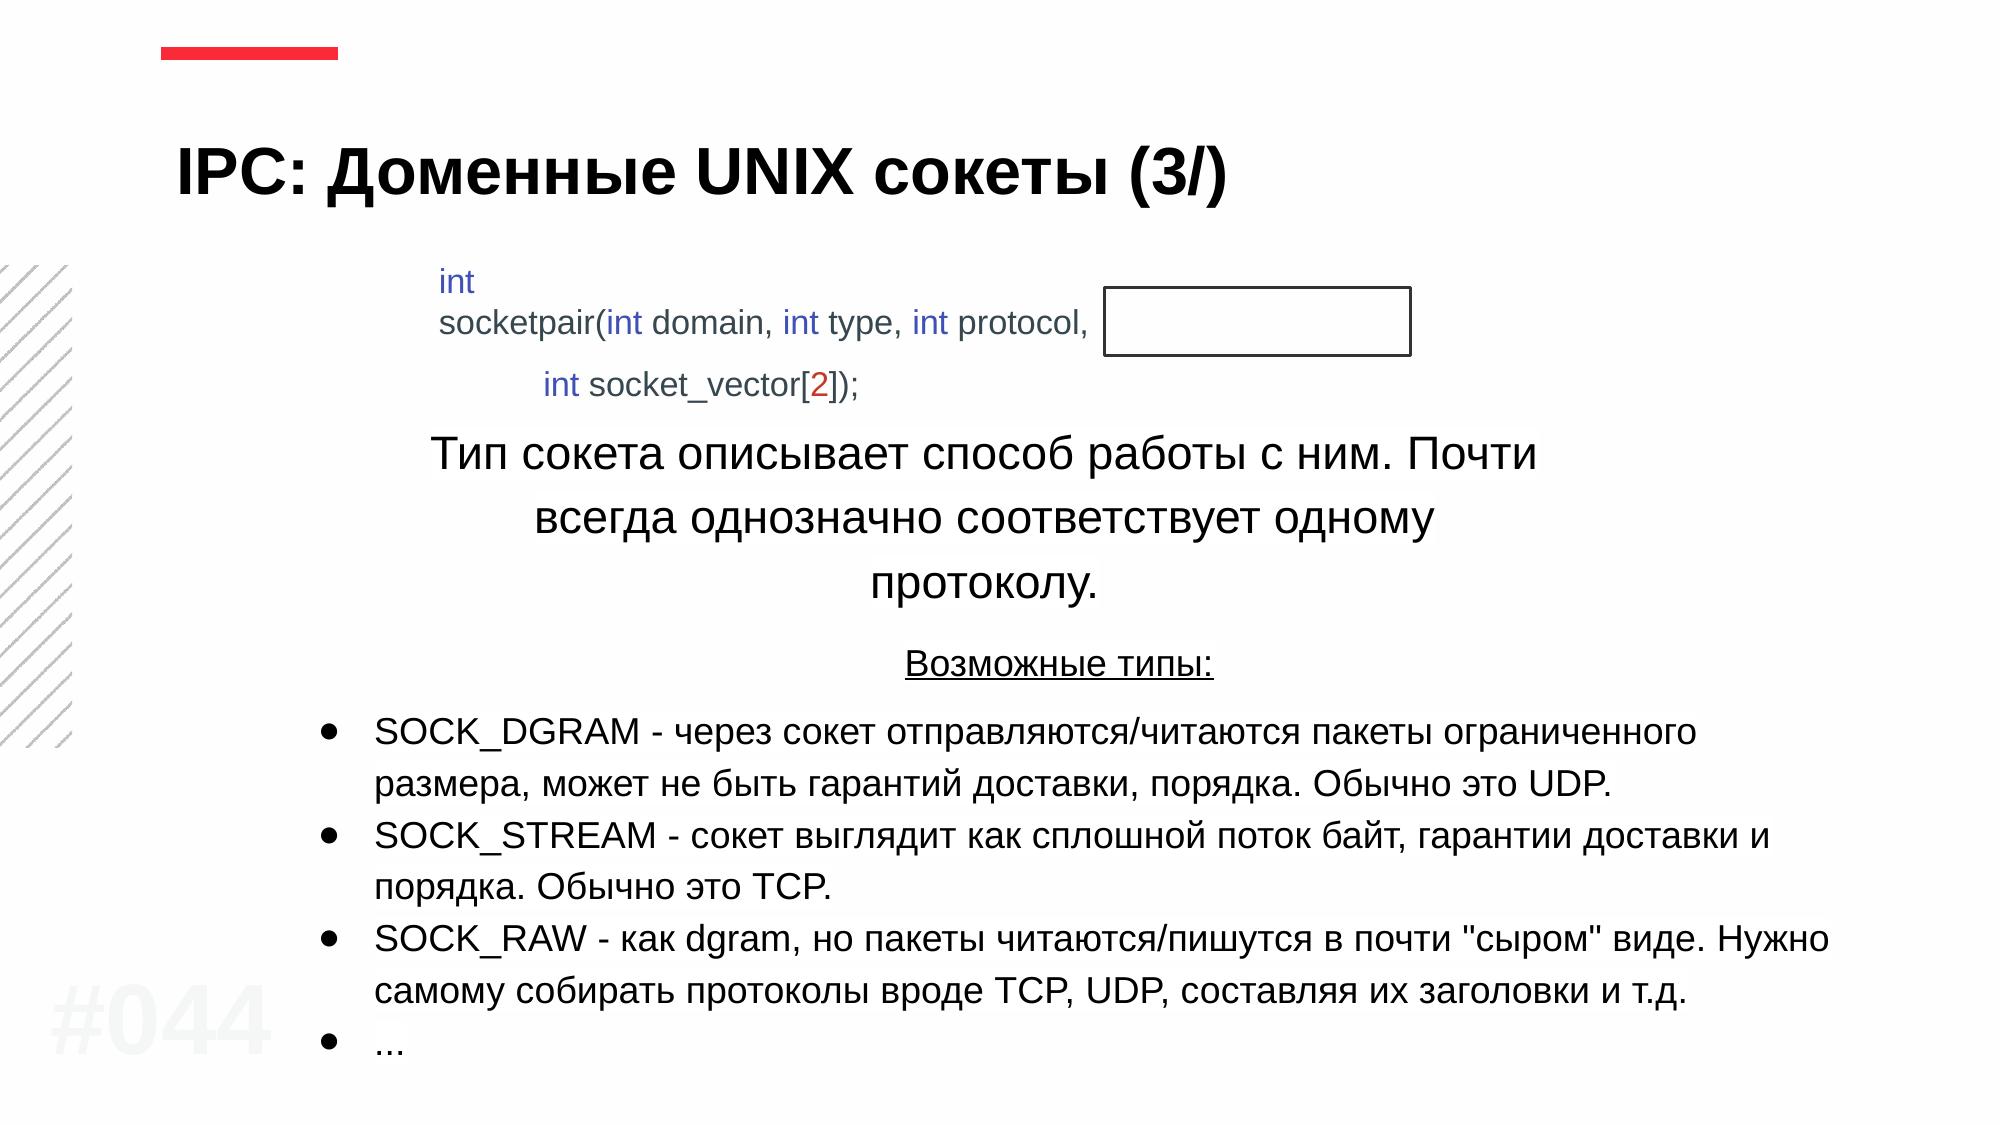

IPC: Доменные UNIX сокеты (3/)
int
socketpair(int domain, int type, int protocol,
           int socket_vector[2]);

Тип сокета описывает способ работы с ним. Почти всегда однозначно соответствует одному протоколу.
Возможные типы:
SOCK_DGRAM - через сокет отправляются/читаются пакеты ограниченного размера, может не быть гарантий доставки, порядка. Обычно это UDP.
SOCK_STREAM - сокет выглядит как сплошной поток байт, гарантии доставки и порядка. Обычно это TCP.
SOCK_RAW - как dgram, но пакеты читаются/пишутся в почти "сыром" виде. Нужно самому собирать протоколы вроде TCP, UDP, составляя их заголовки и т.д.
...
#044